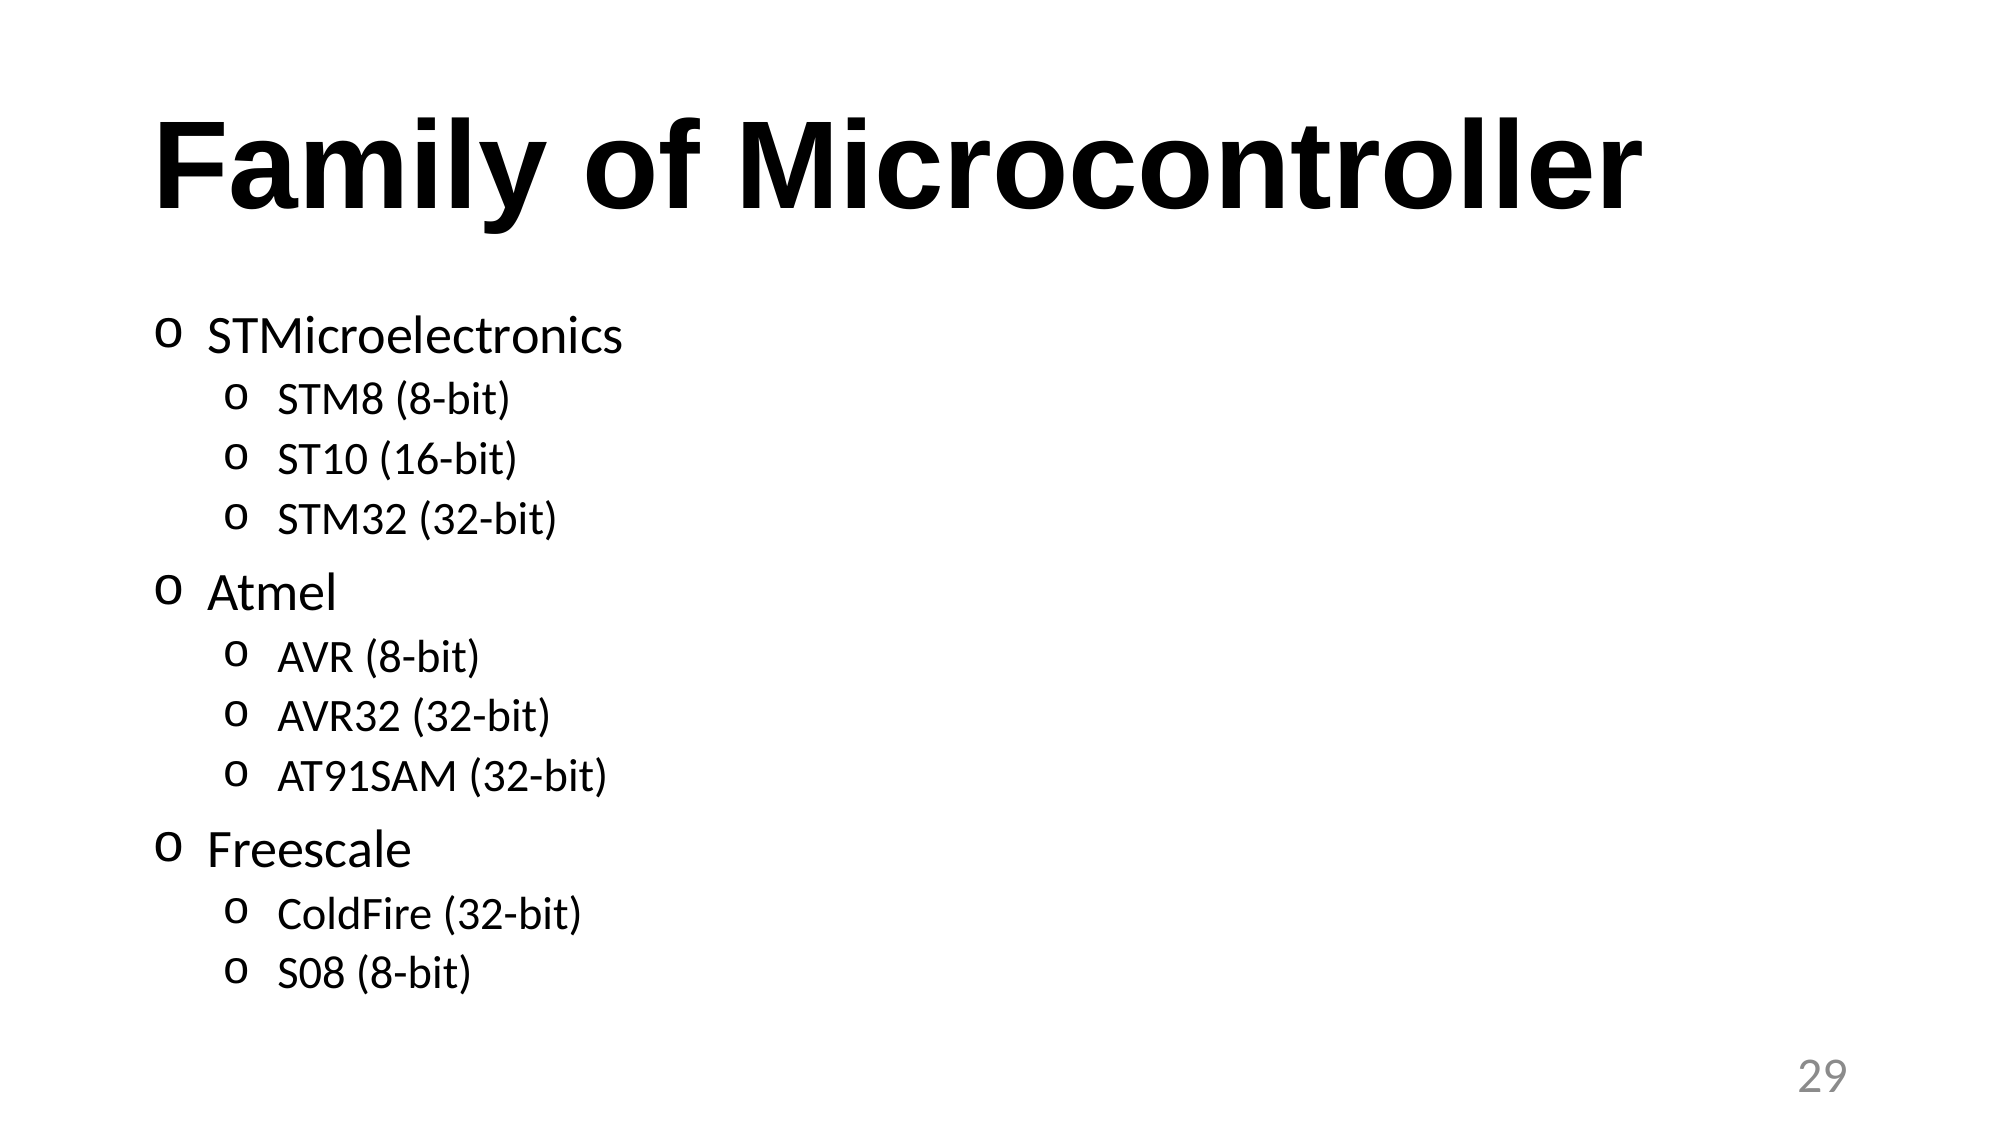

# Family of Microcontroller
STMicroelectronics
STM8 (8-bit)
ST10 (16-bit)
STM32 (32-bit)
Atmel
AVR (8-bit)
AVR32 (32-bit)
AT91SAM (32-bit)
Freescale
ColdFire (32-bit)
S08 (8-bit)

29